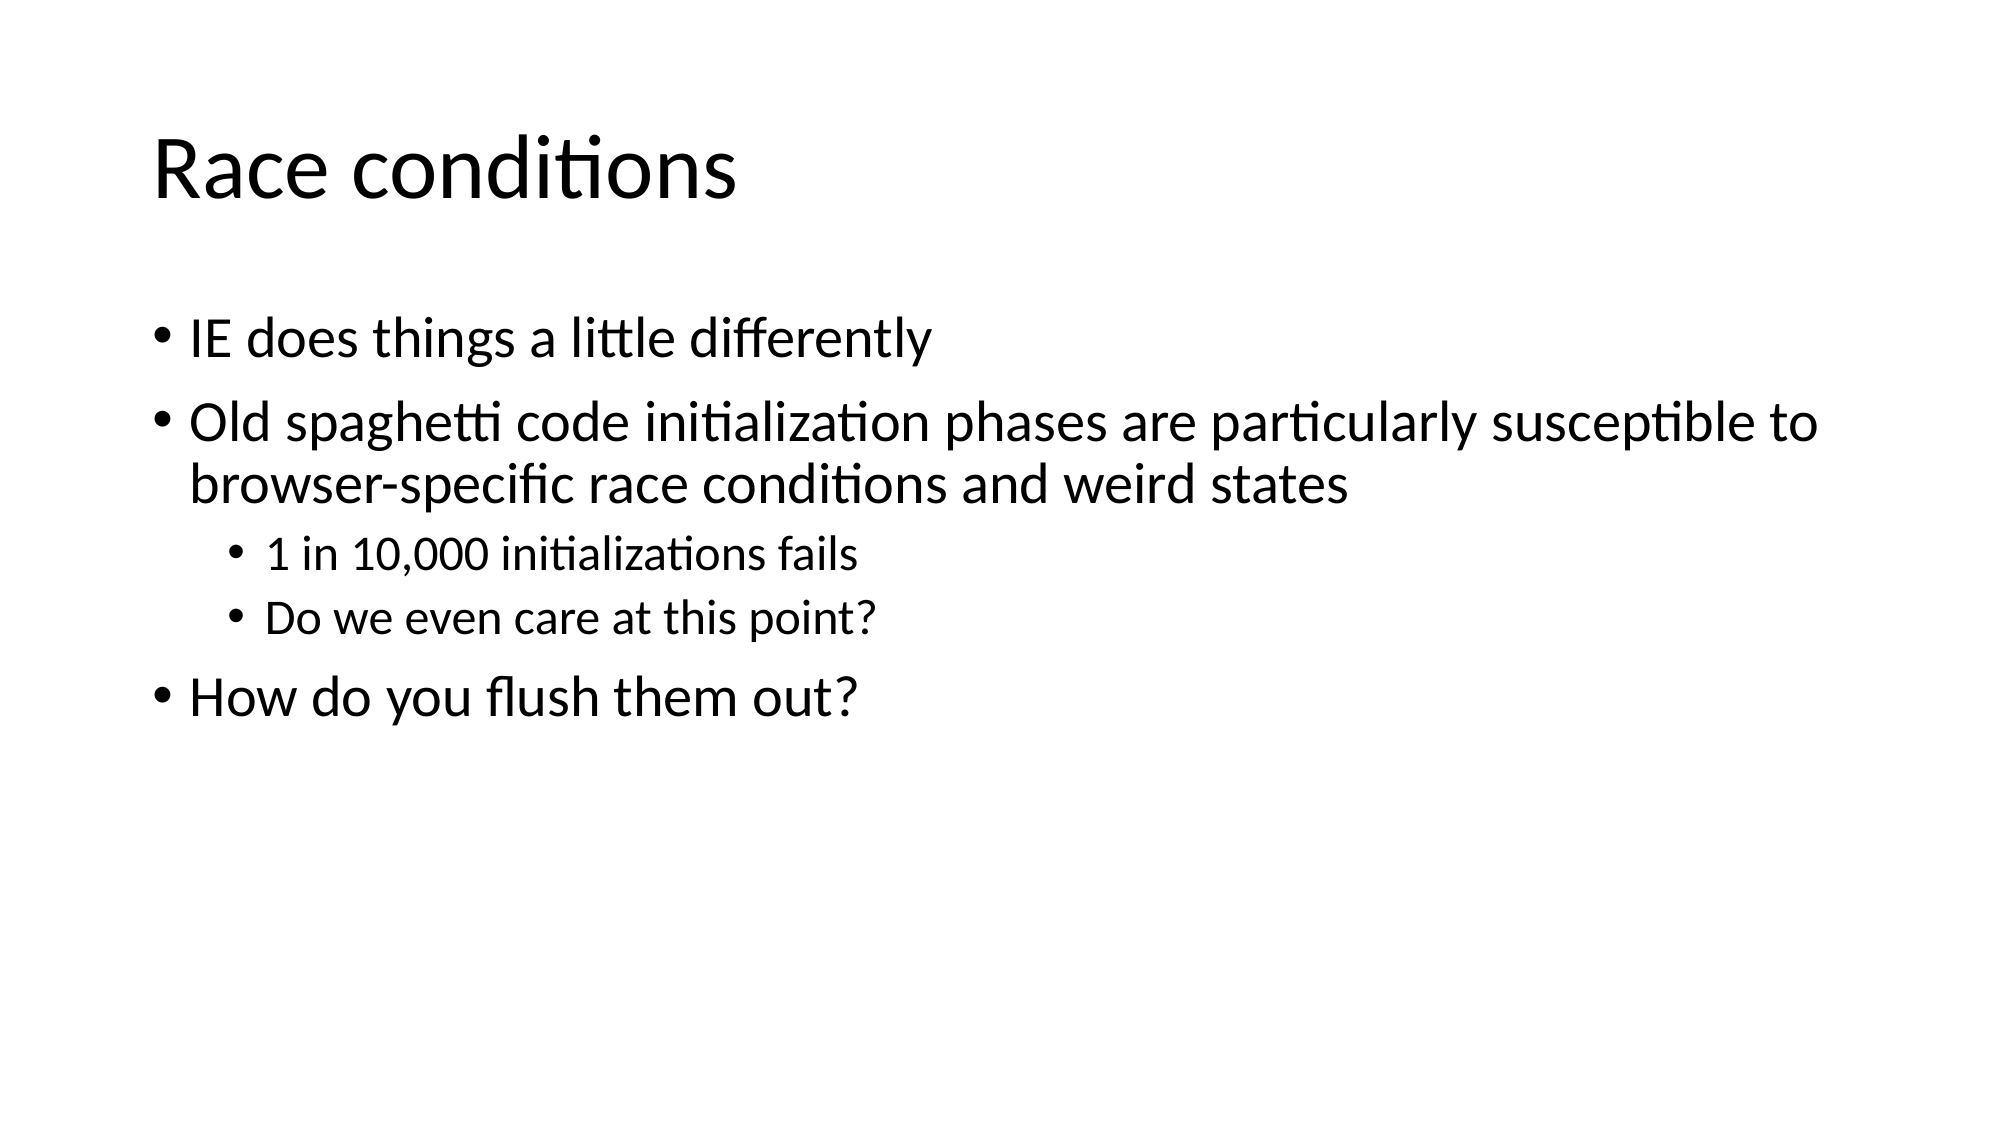

# Race conditions
IE does things a little differently
Old spaghetti code initialization phases are particularly susceptible to browser-specific race conditions and weird states
1 in 10,000 initializations fails
Do we even care at this point?
How do you flush them out?